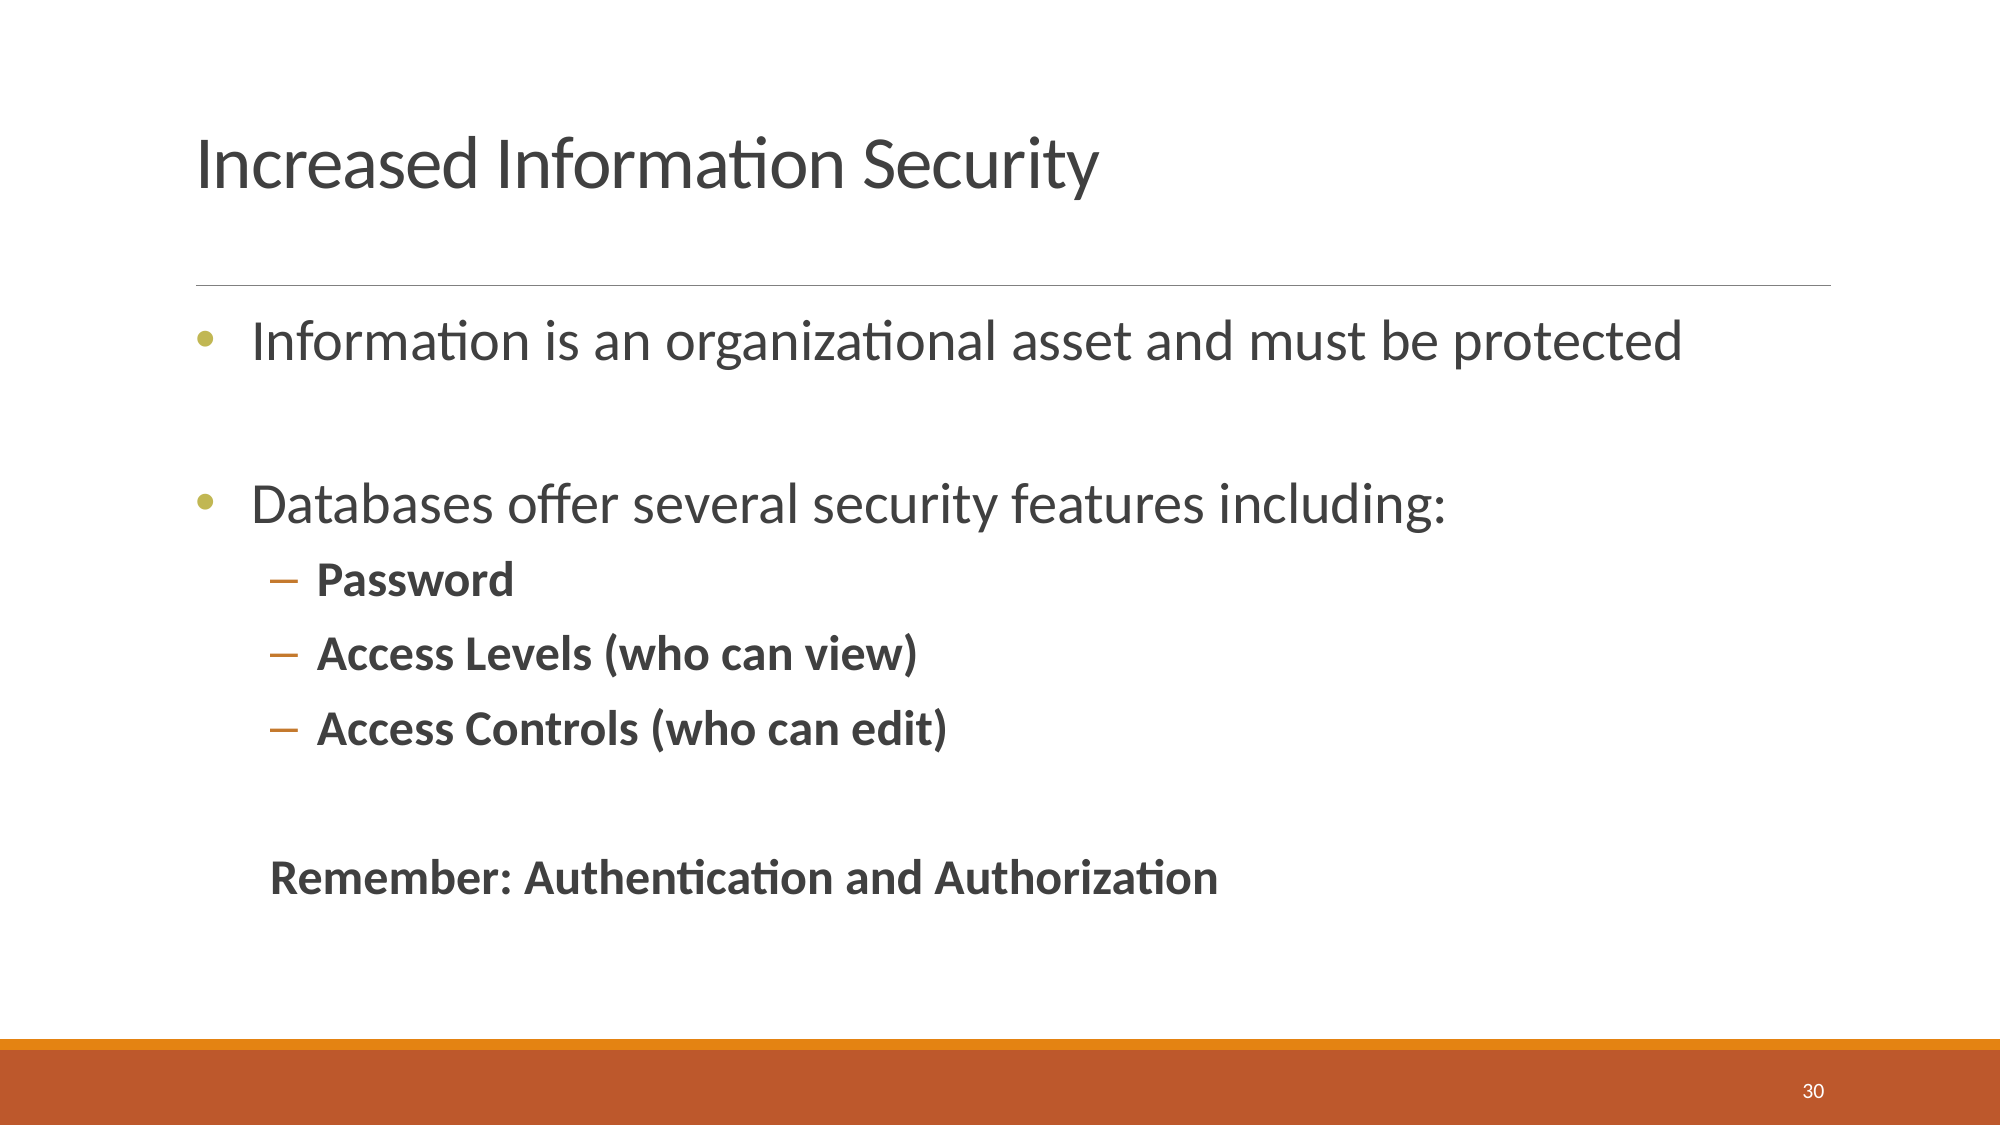

# Increased Information Security
Information is an organizational asset and must be protected

Databases offer several security features including:
Password
Access Levels (who can view)
Access Controls (who can edit)

Remember: Authentication and Authorization
30